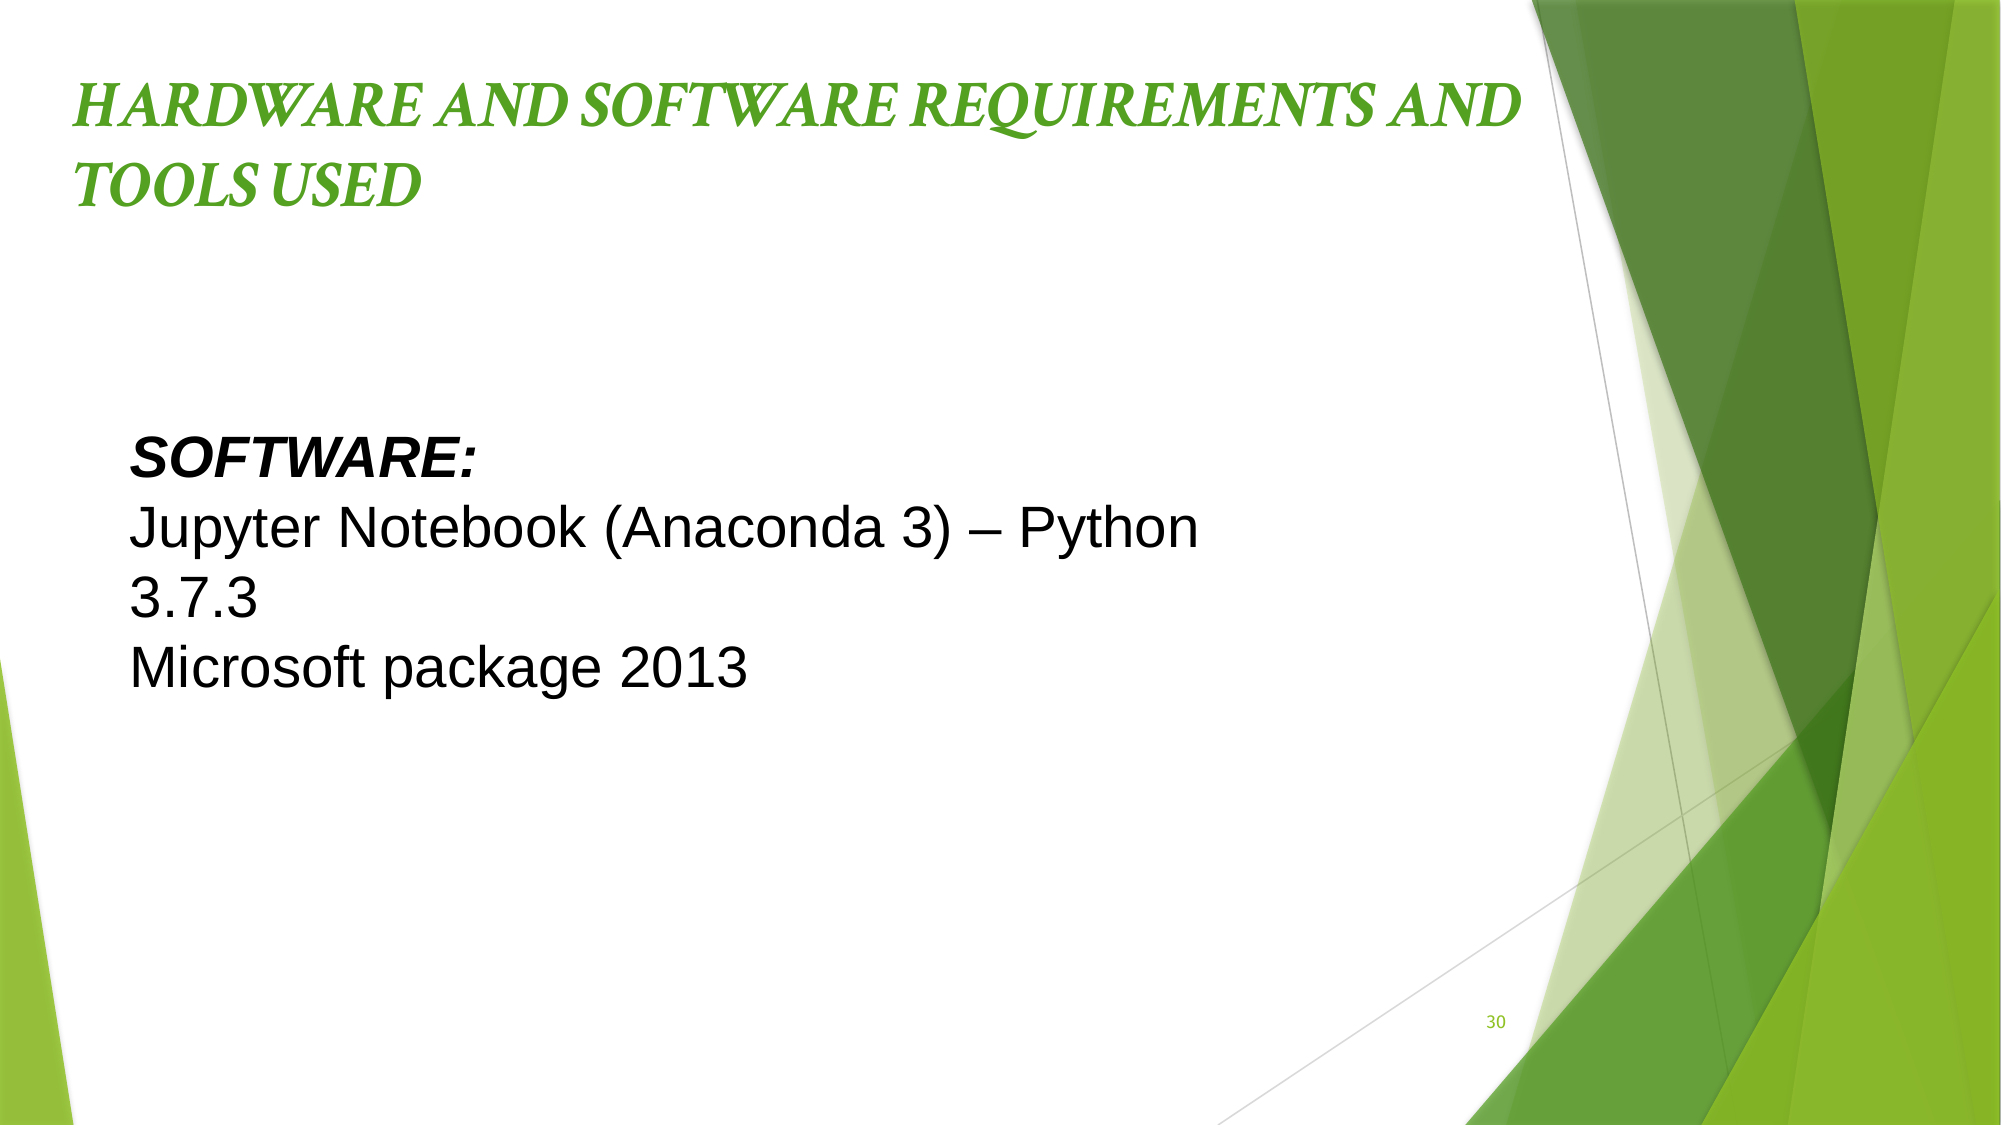

HARDWARE AND SOFTWARE REQUIREMENTS AND TOOLS USED
SOFTWARE:
Jupyter Notebook (Anaconda 3) – Python 3.7.3
Microsoft package 2013

30